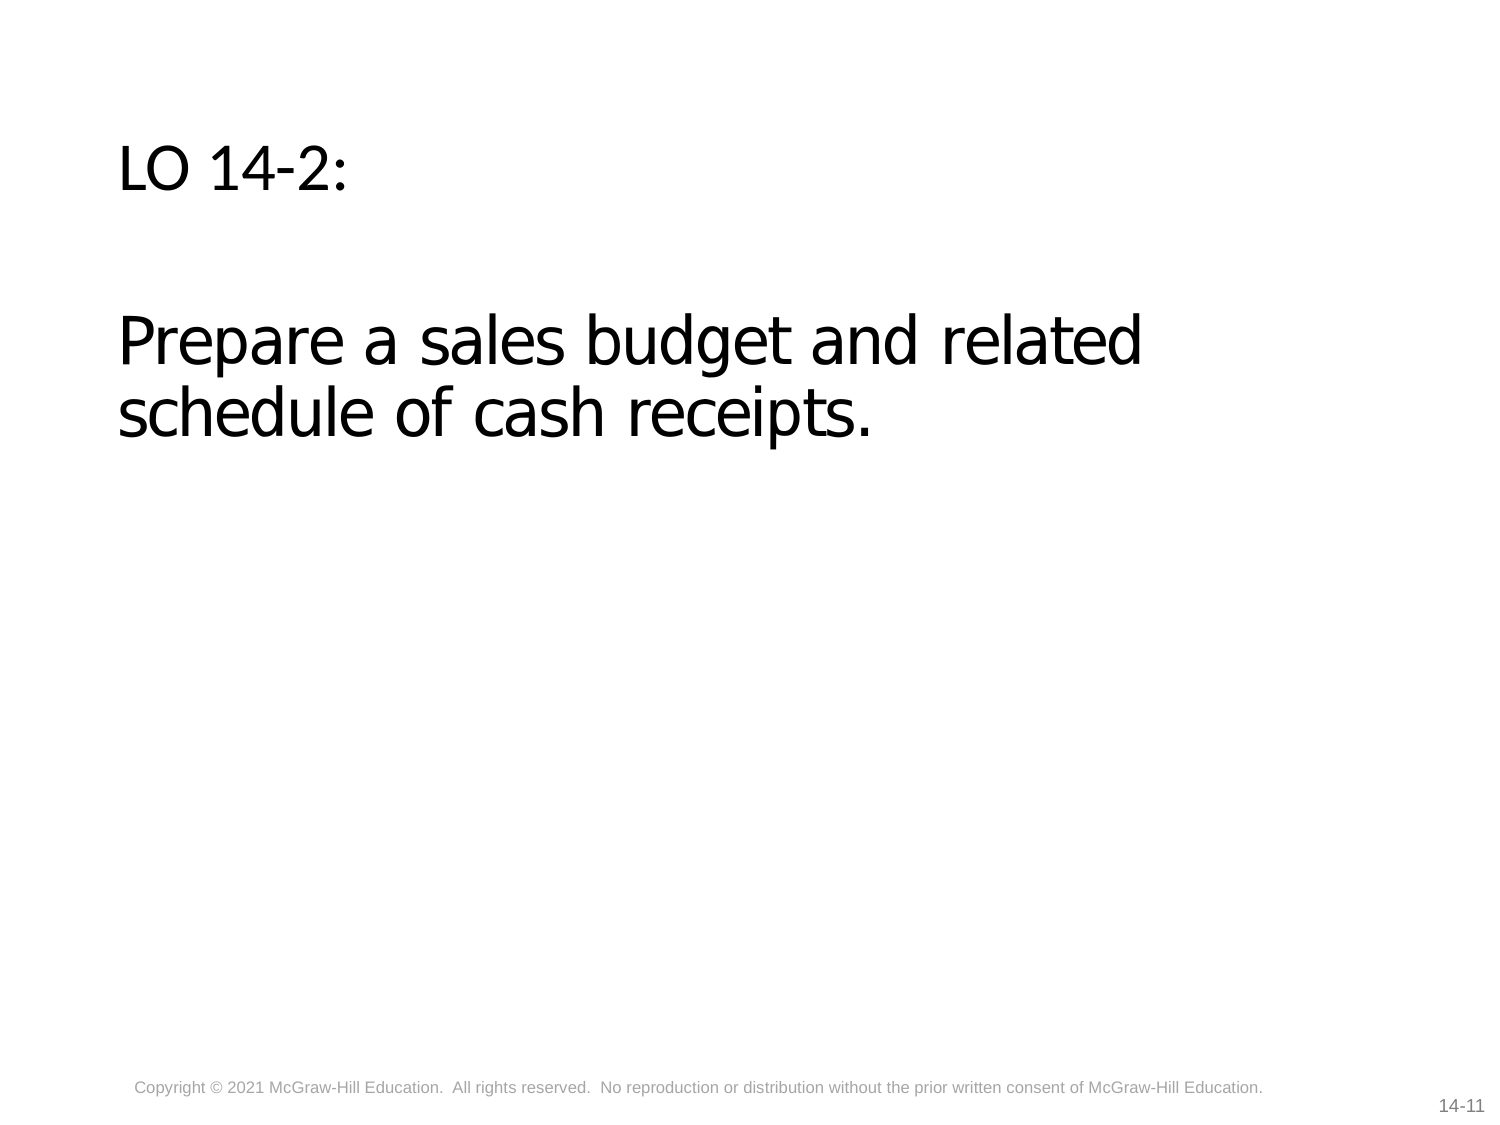

# LO 14-2:
Prepare a sales budget and related schedule of cash receipts.